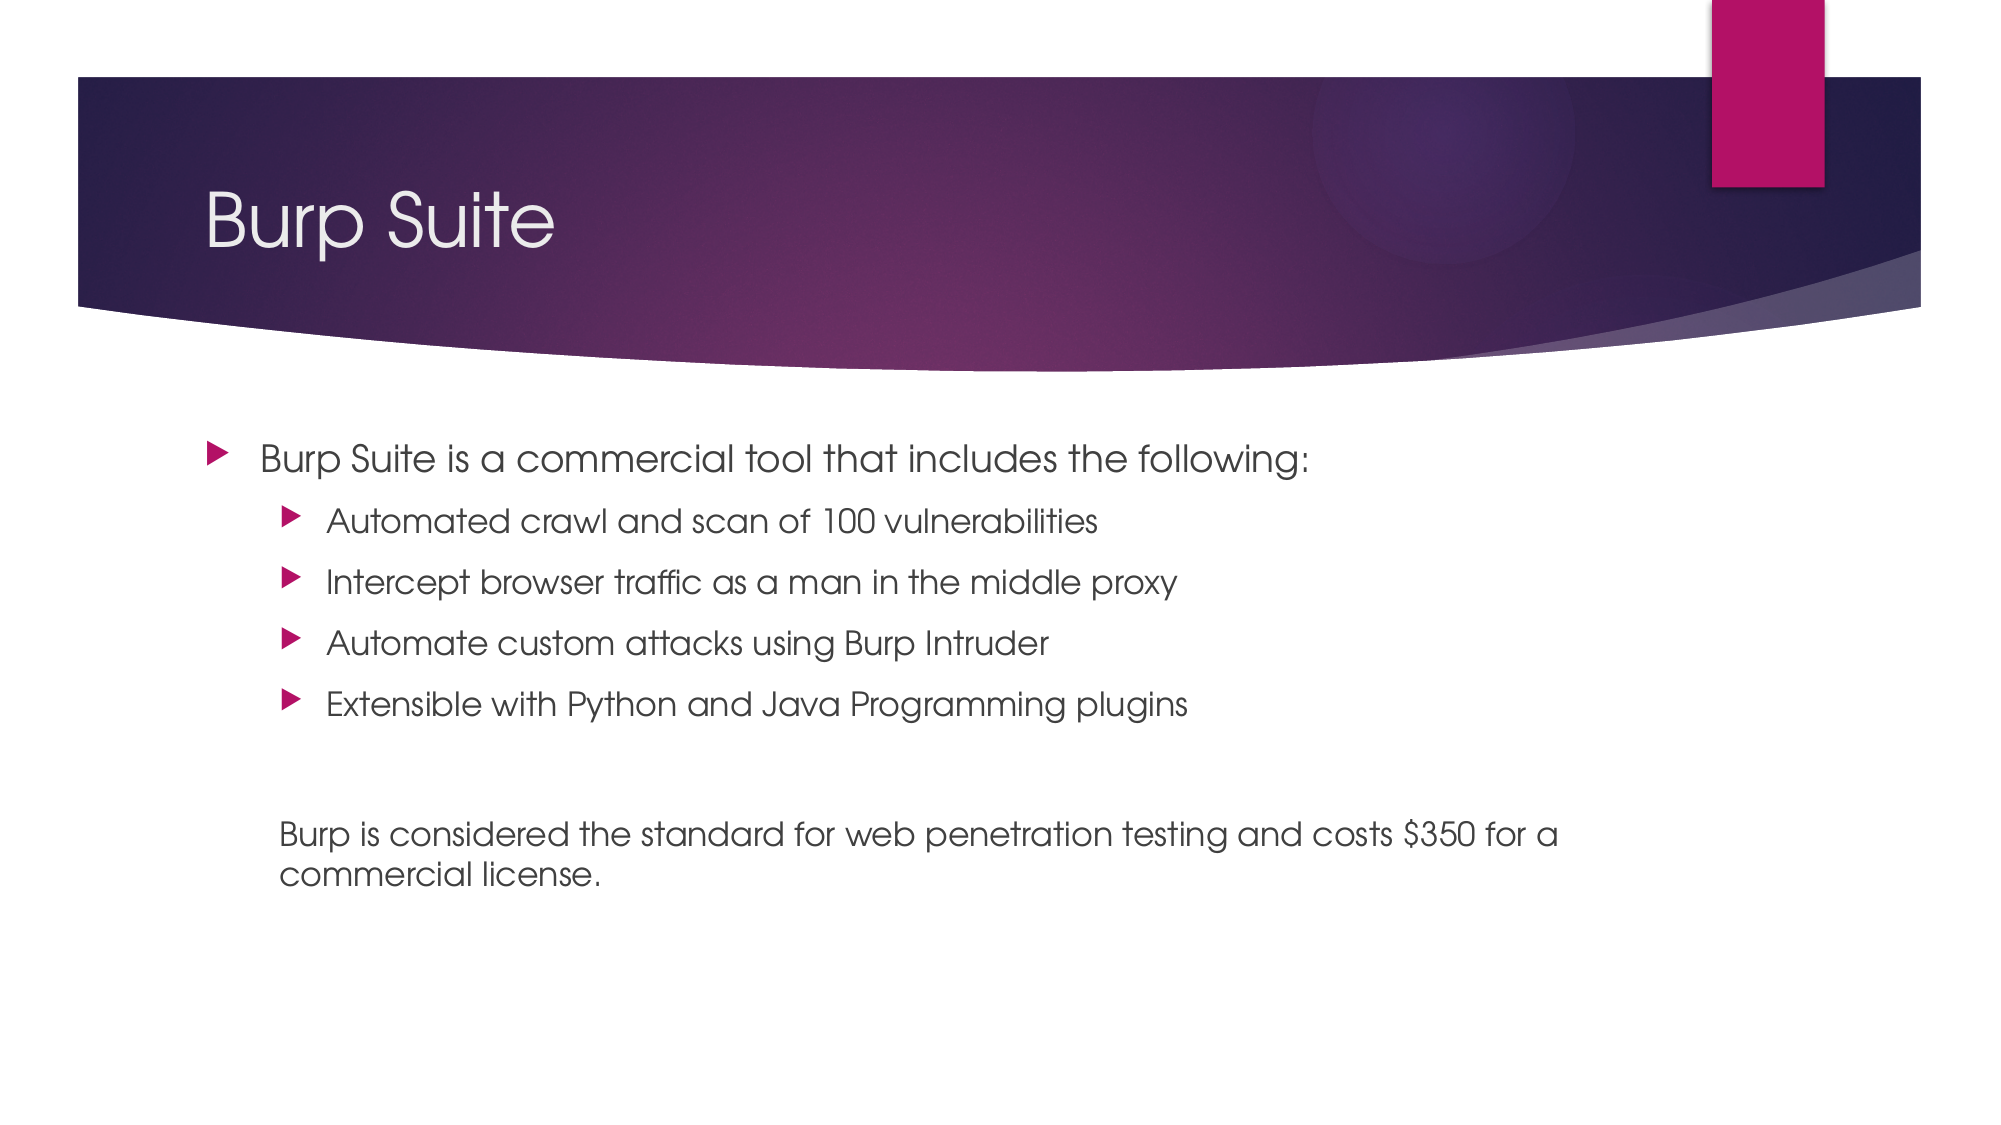

# Burp Suite
Burp Suite is a commercial tool that includes the following:
Automated crawl and scan of 100 vulnerabilities
Intercept browser traffic as a man in the middle proxy
Automate custom attacks using Burp Intruder
Extensible with Python and Java Programming plugins

Burp is considered the standard for web penetration testing and costs $350 for a commercial license.